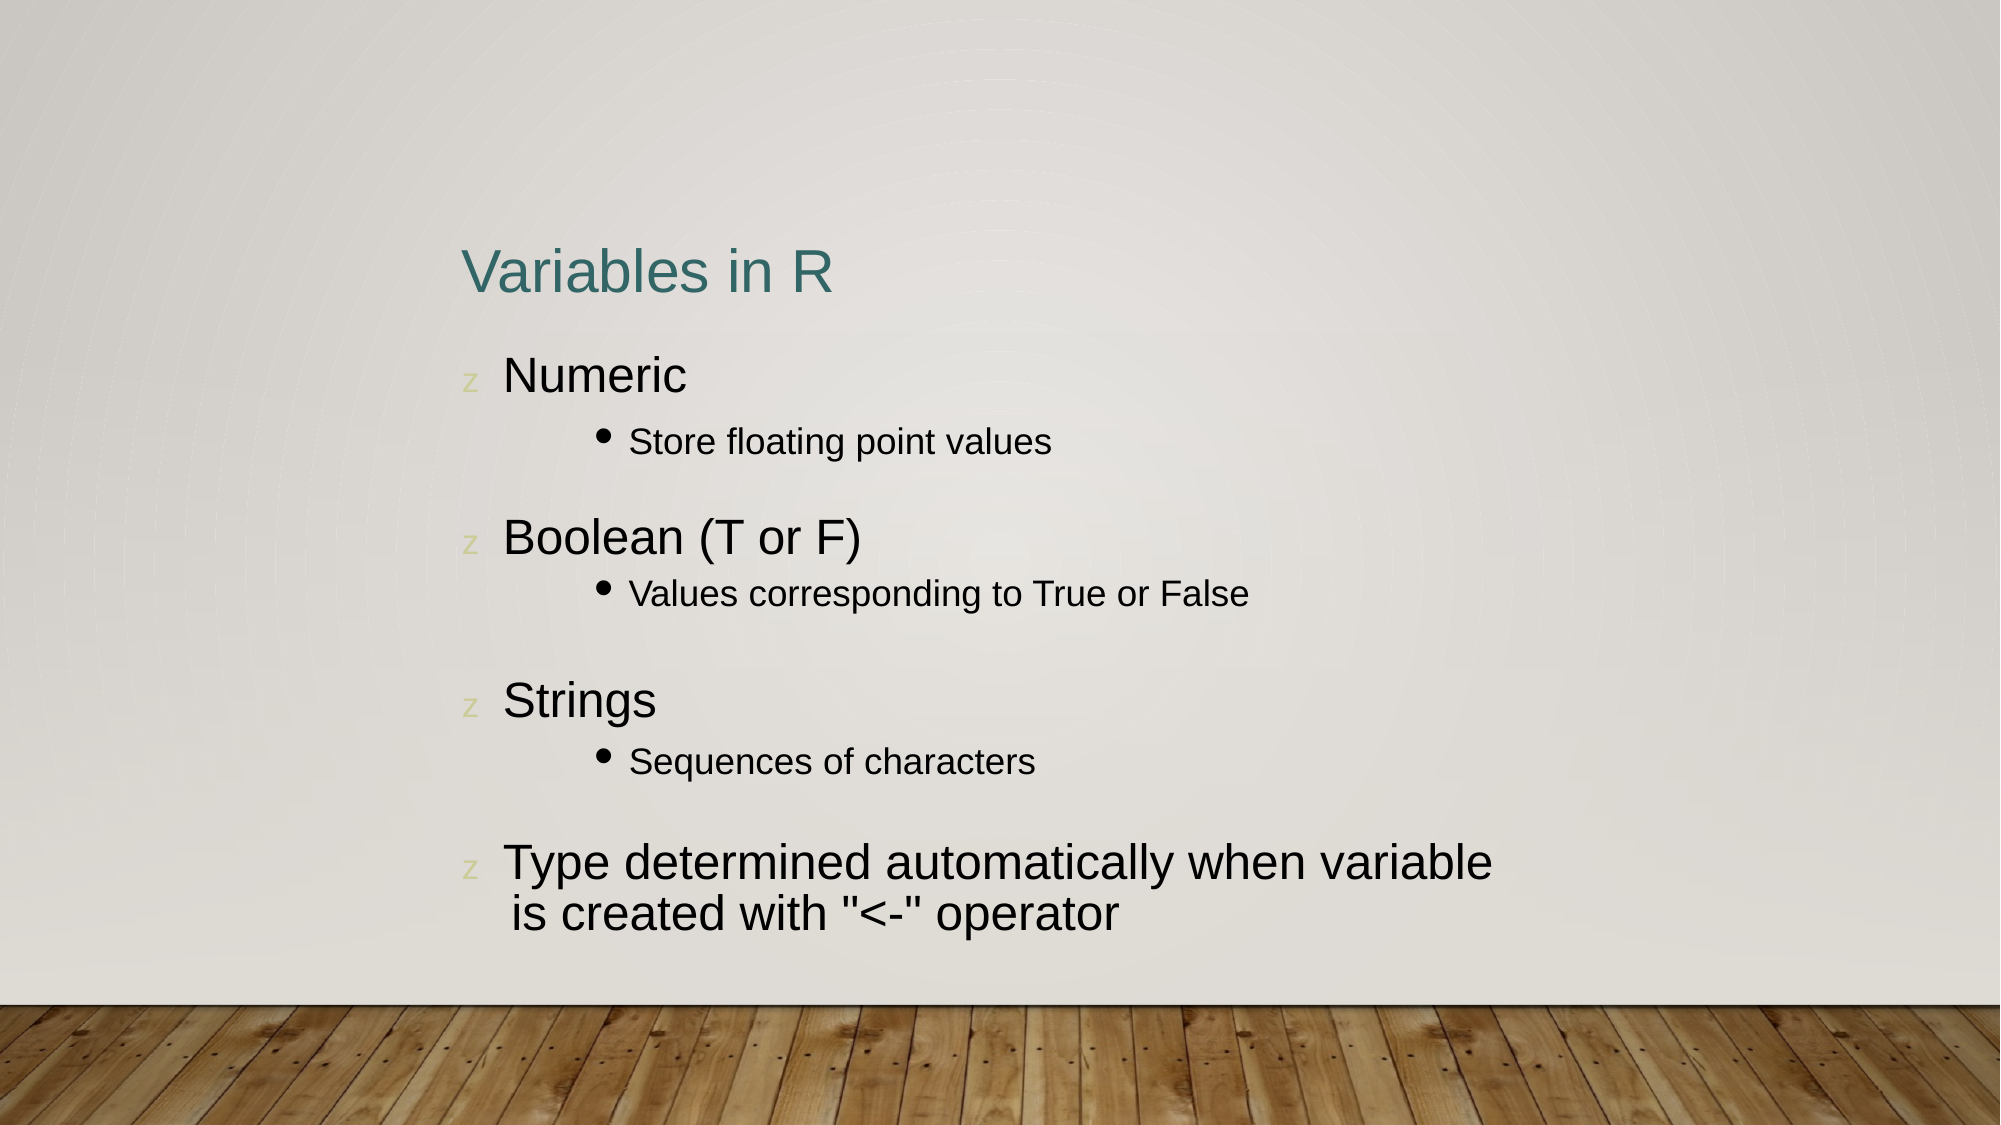

Variables in R
z Numeric
• Store floating point values
z Boolean (T or F)
• Values corresponding to True or False
z Strings
• Sequences of characters
z Type determined automatically when variable
is created with "<-" operator